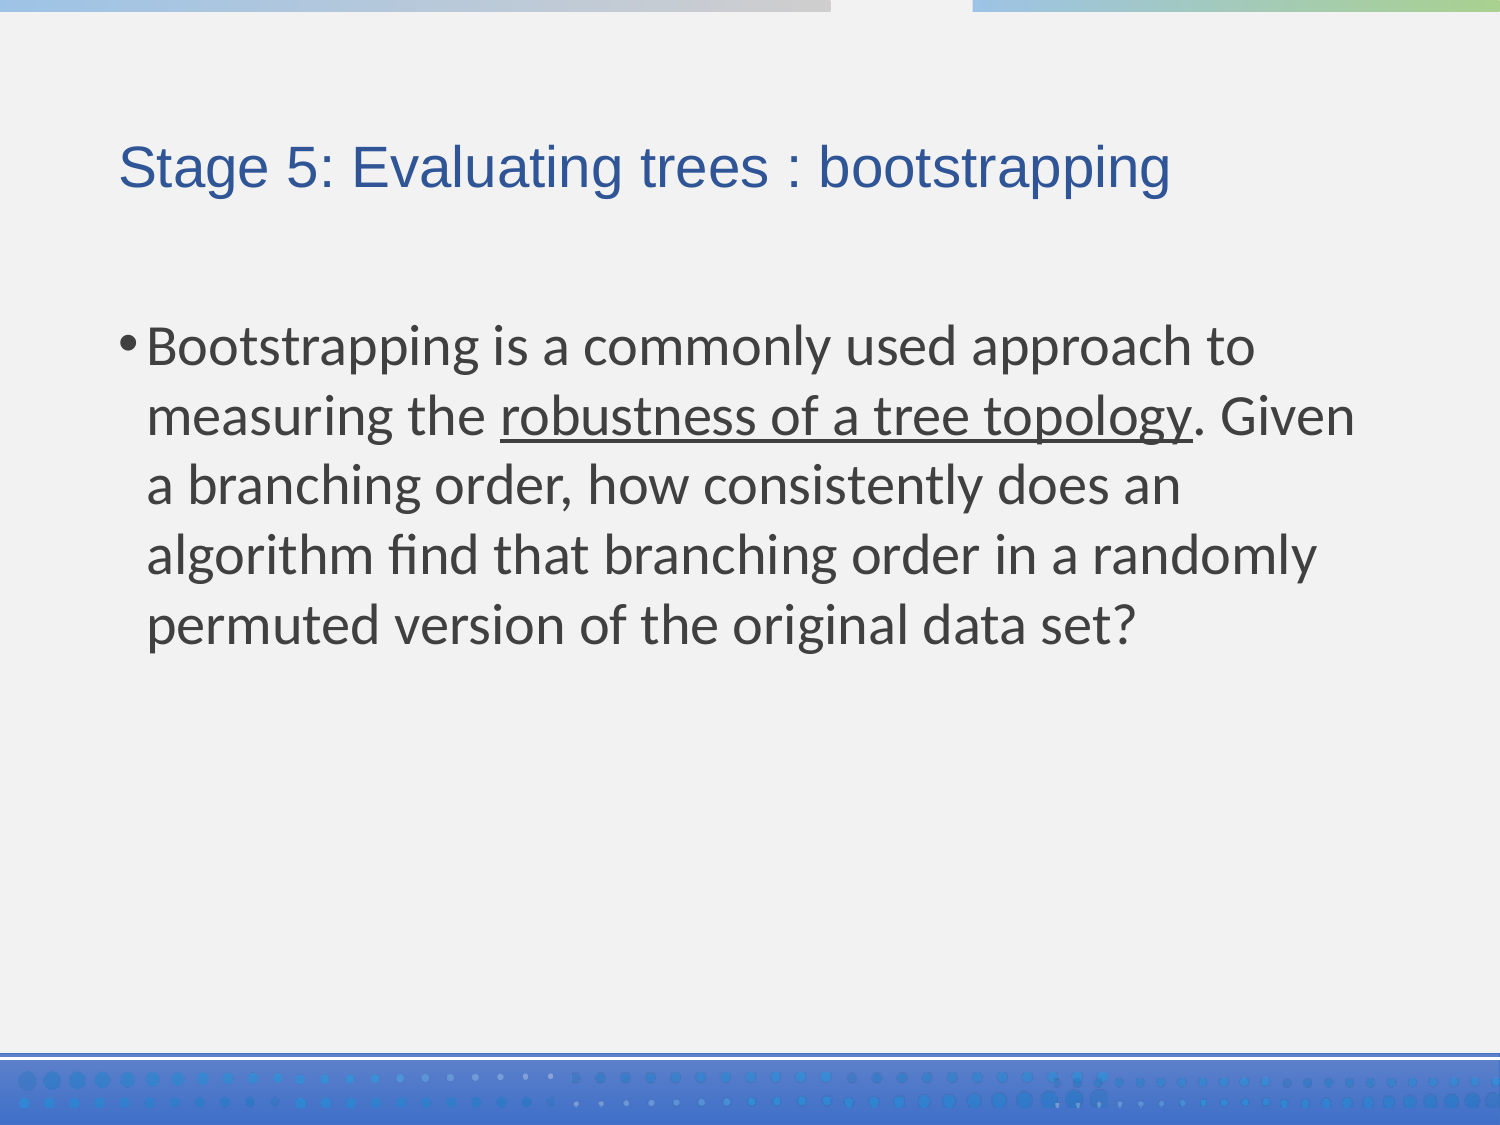

# Stage 5: Evaluating trees : bootstrapping
Bootstrapping is a commonly used approach to measuring the robustness of a tree topology. Given a branching order, how consistently does an algorithm find that branching order in a randomly permuted version of the original data set?